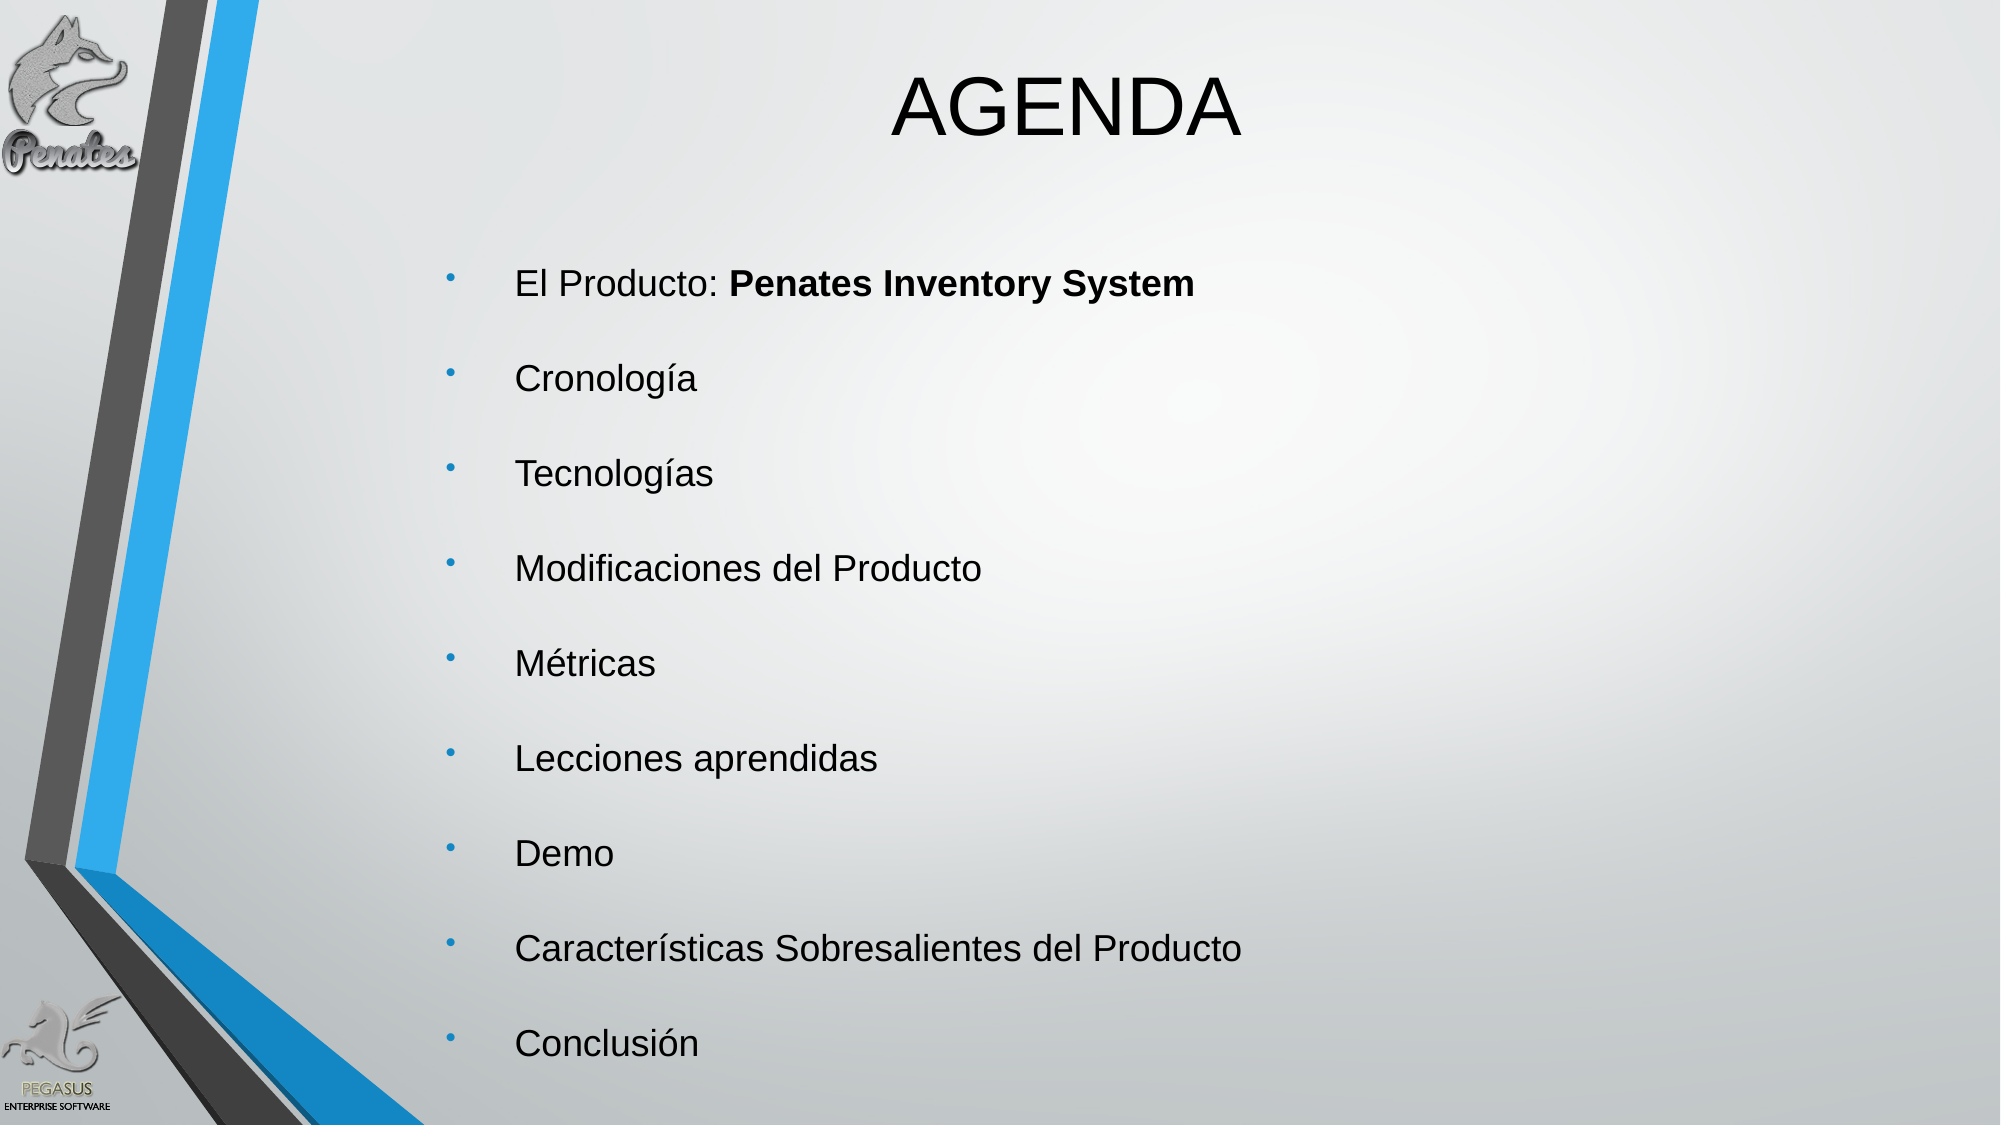

AGENDA
El Producto: Penates Inventory System
Cronología
Tecnologías
Modificaciones del Producto
Métricas
Lecciones aprendidas
Demo
Características Sobresalientes del Producto
Conclusión